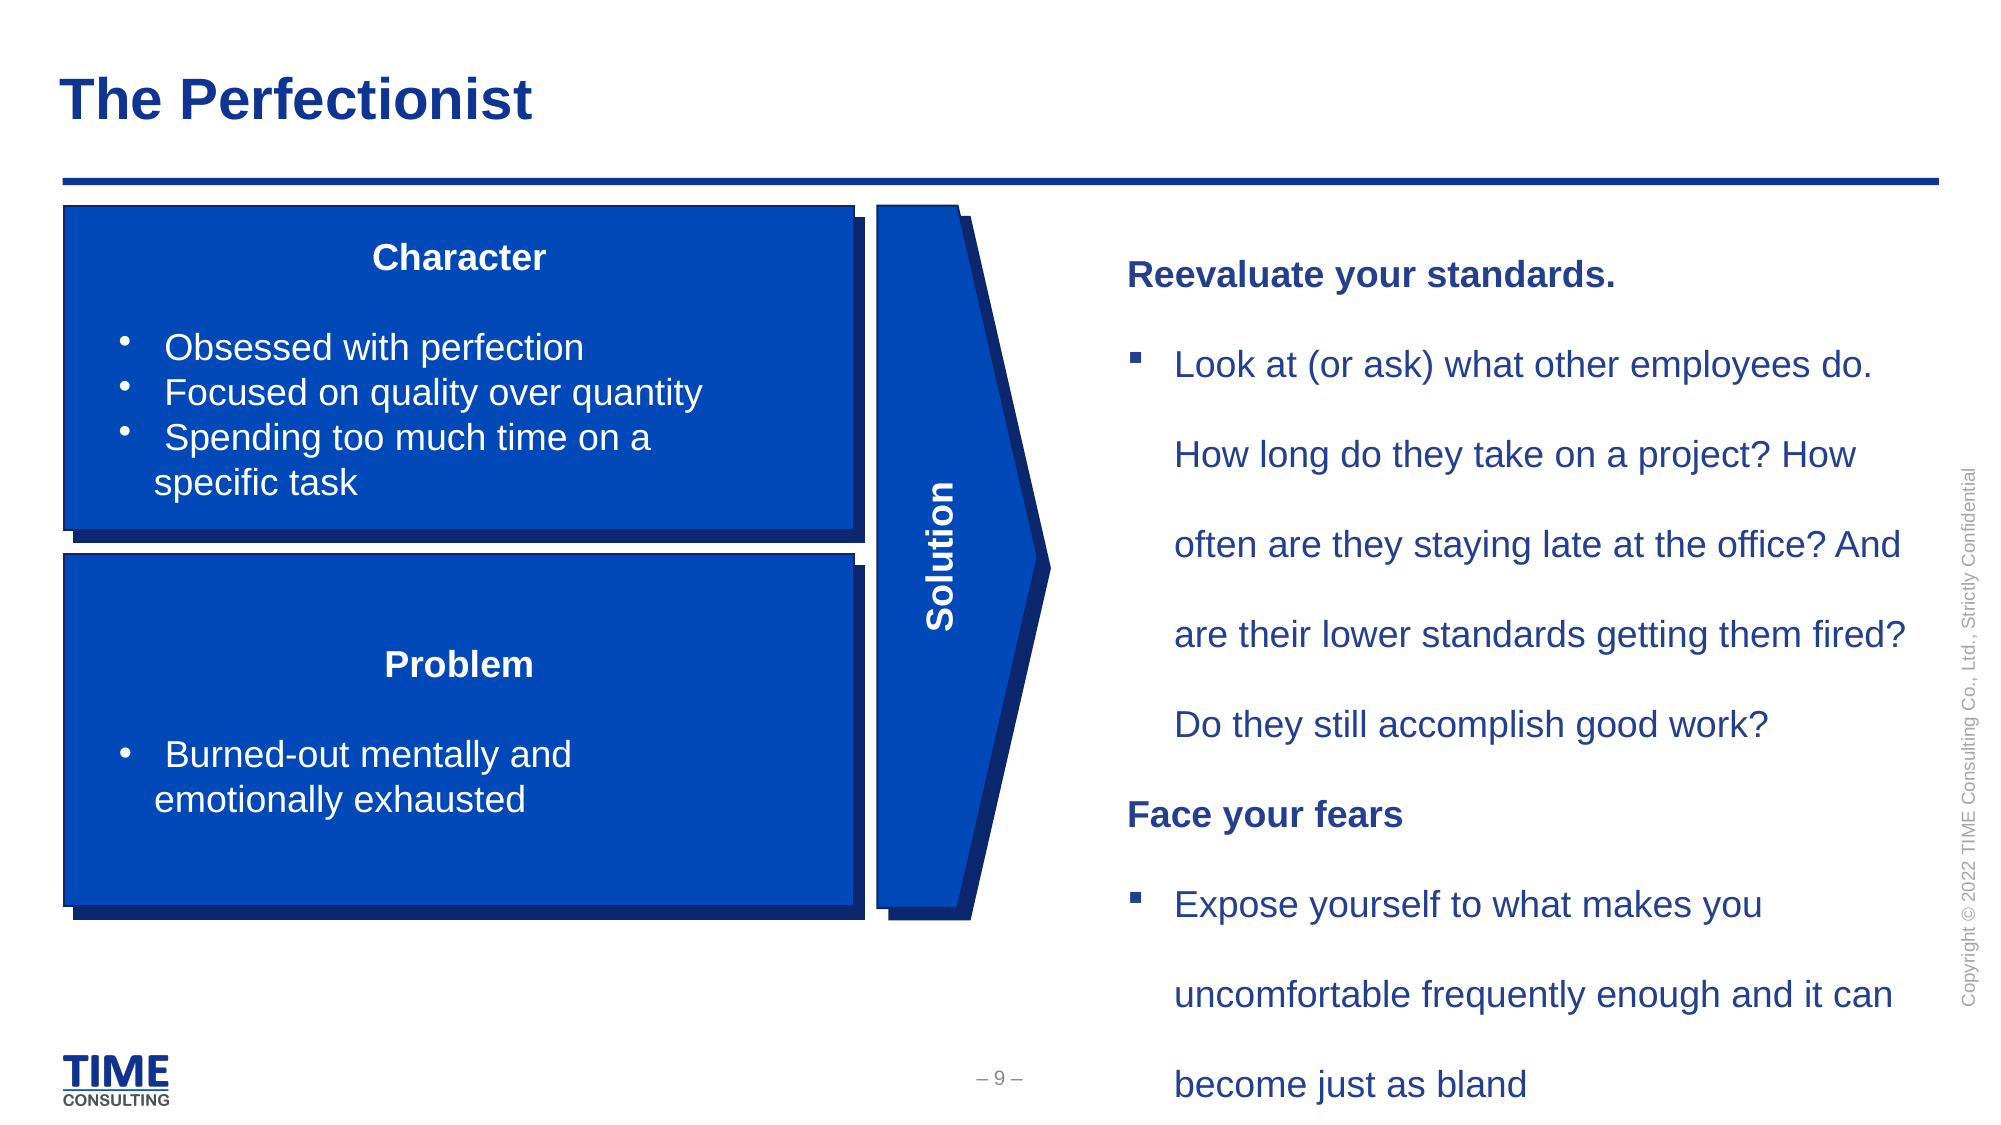

# The Perfectionist
Reevaluate your standards.
Look at (or ask) what other employees do. How long do they take on a project? How often are they staying late at the office? And are their lower standards getting them fired? Do they still accomplish good work?
Face your fears
Expose yourself to what makes you uncomfortable frequently enough and it can become just as bland
Solution
Character

 Obsessed with perfection​
 Focused on quality over quantity​
 Spending too much time on a specific task

Problem

 Burned-out mentally and emotionally exhausted